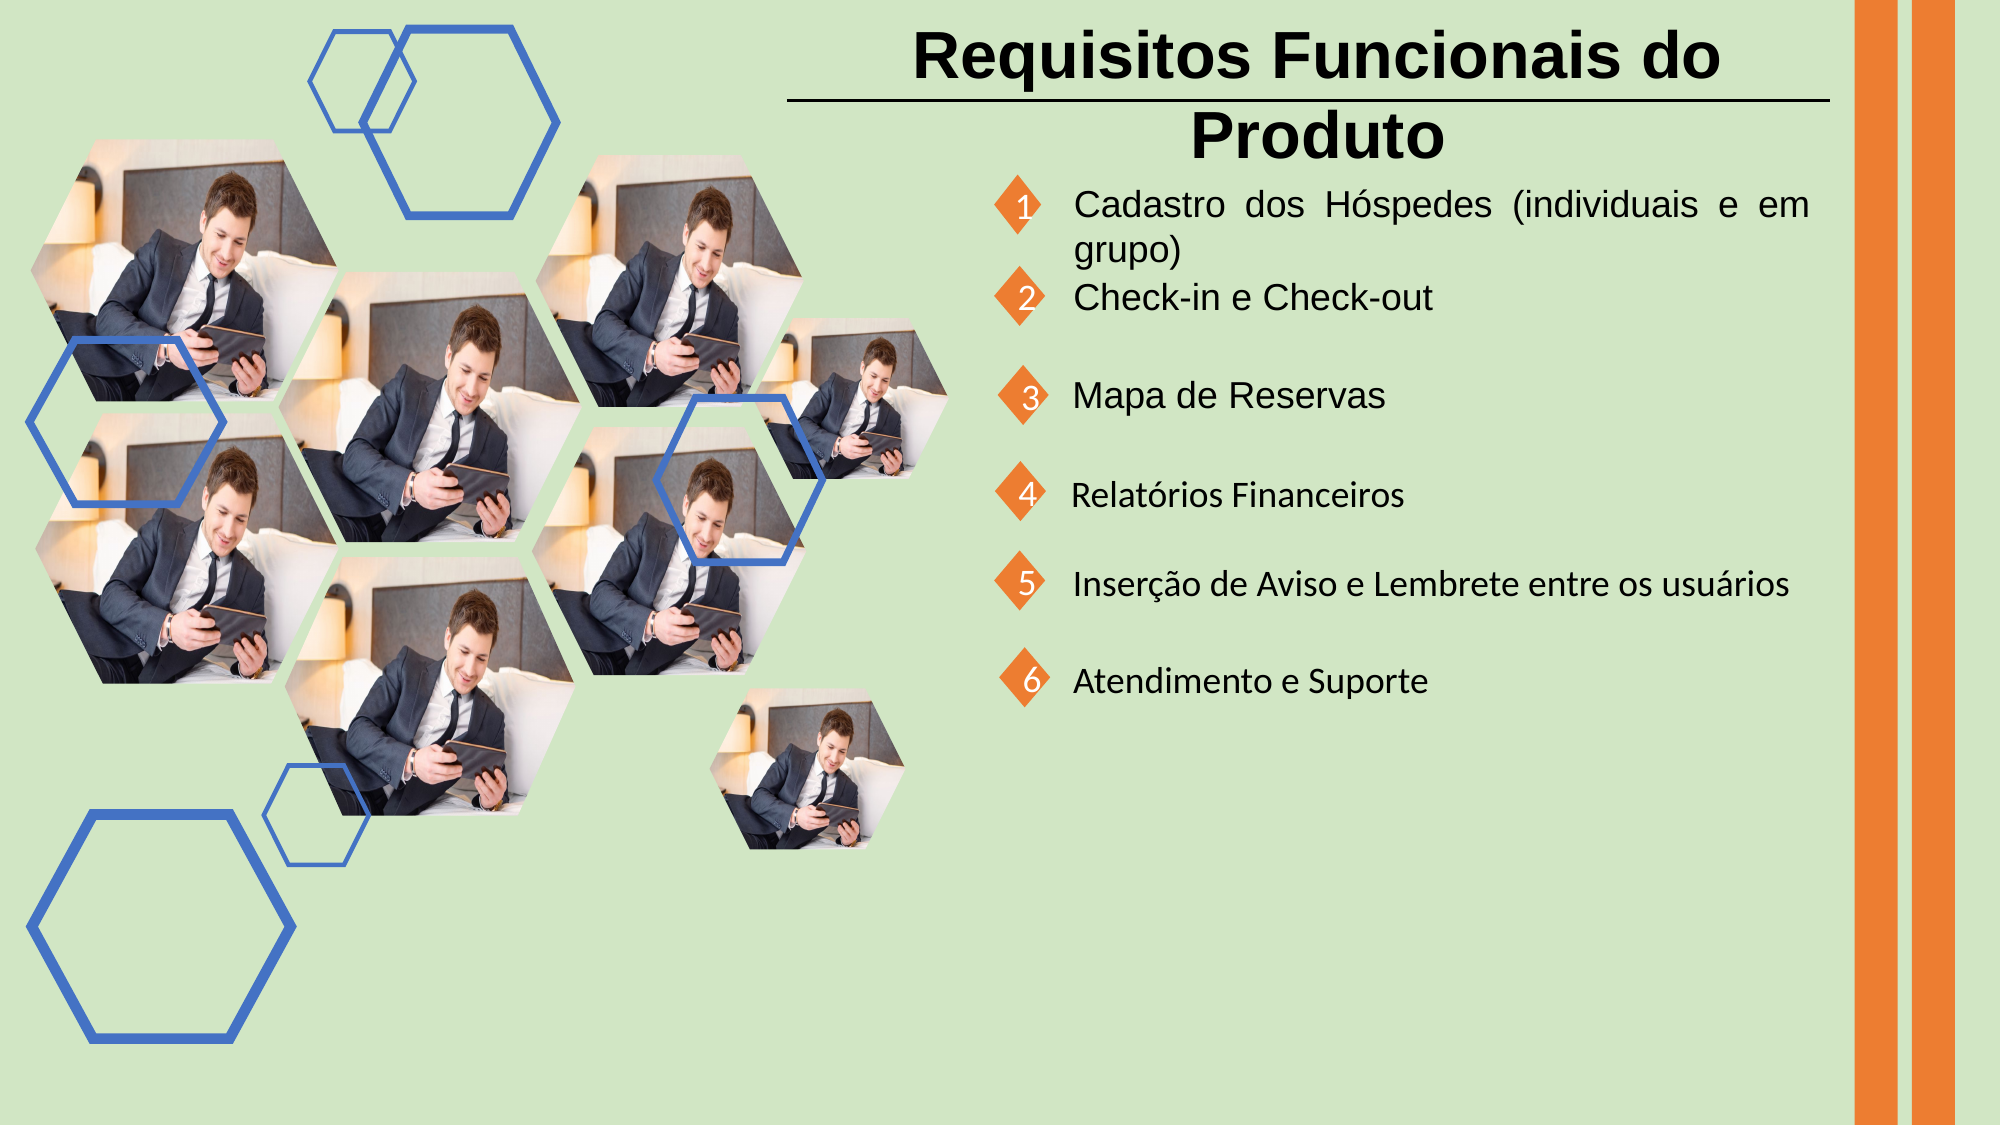

Requisitos Funcionais do Produto

Cadastro dos Hóspedes (individuais e em grupo)
1
Check-in e Check-out
2

Mapa de Reservas
3

4
Relatórios Financeiros
5
Inserção de Aviso e Lembrete entre os usuários

6
Atendimento e Suporte